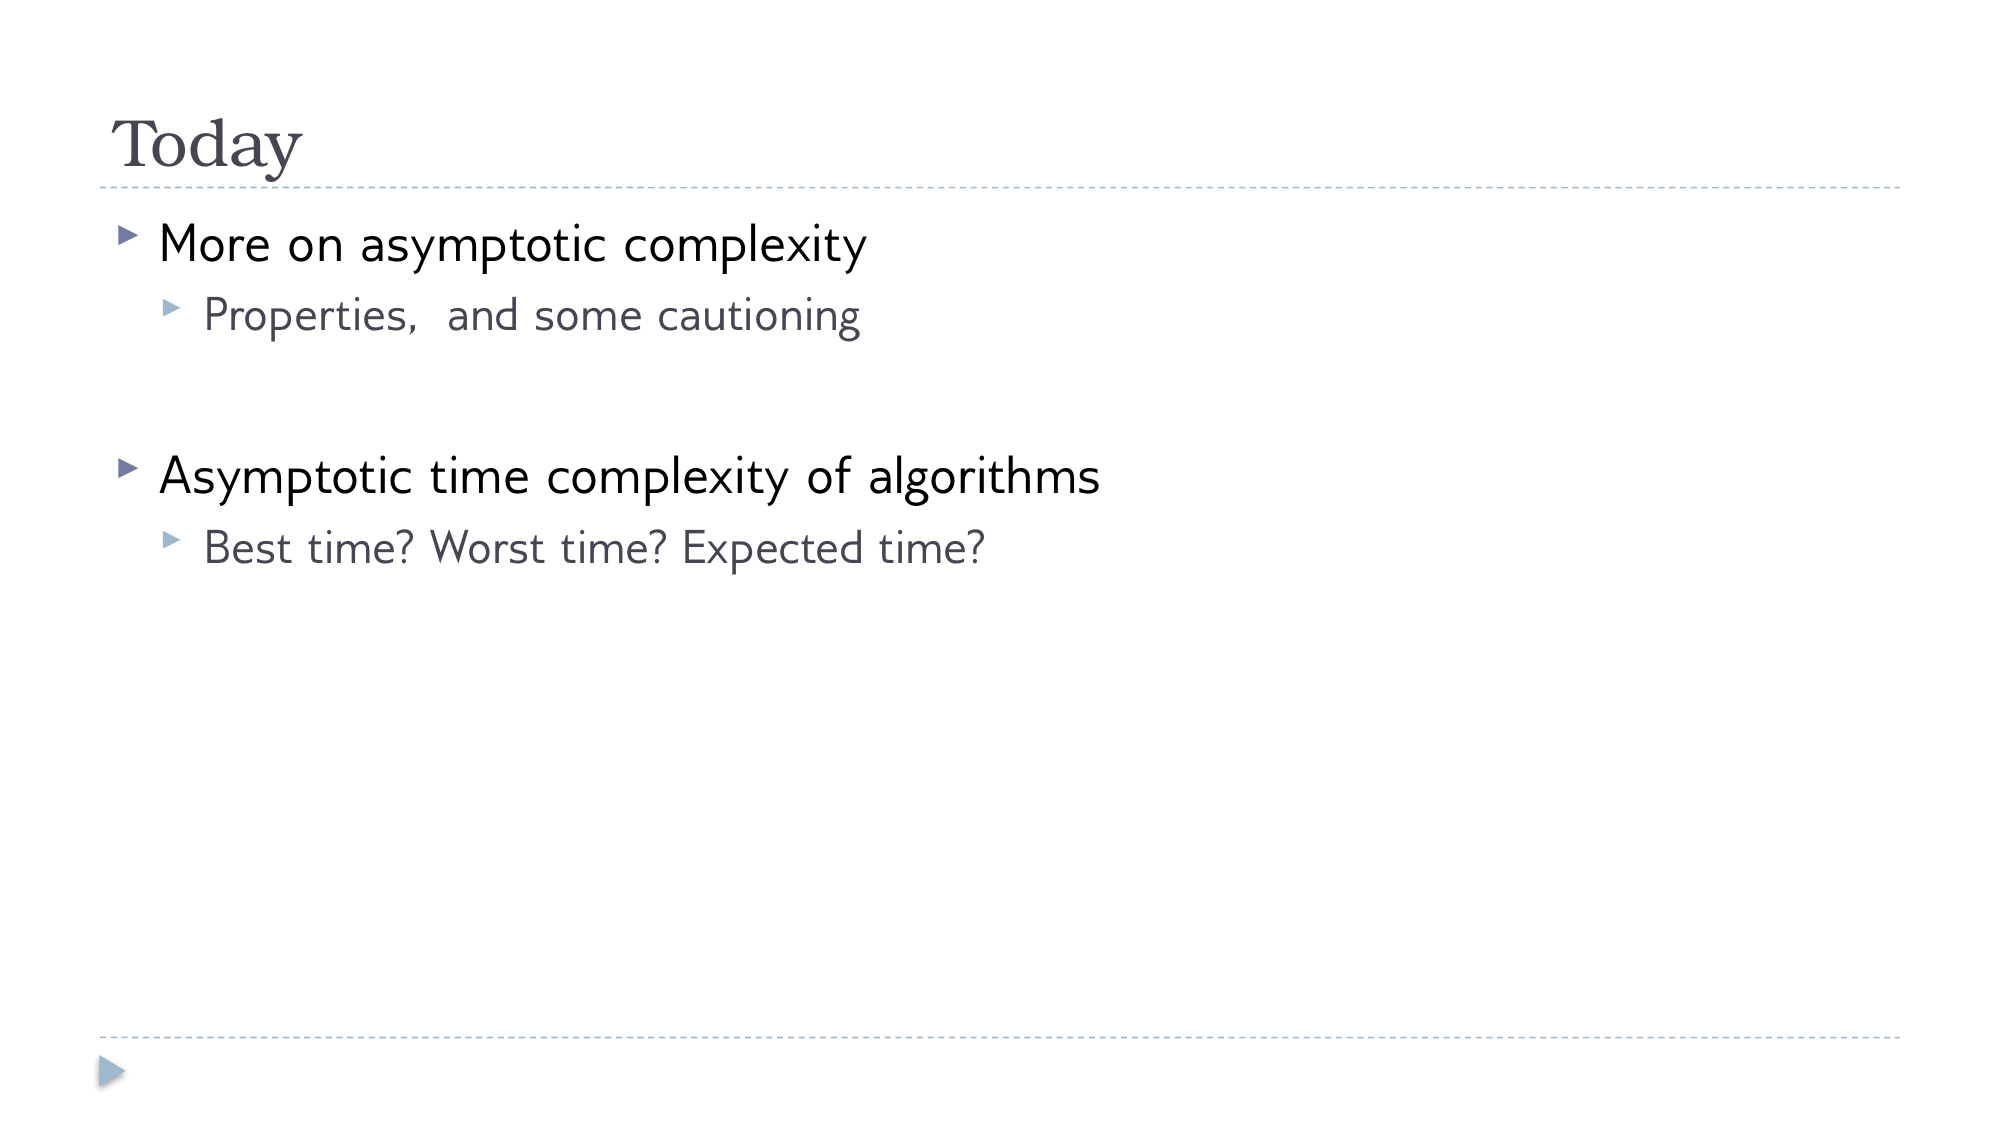

# Today
More on asymptotic complexity
Properties,  and some cautioning

Asymptotic time complexity of algorithms
Best time? Worst time? Expected time?